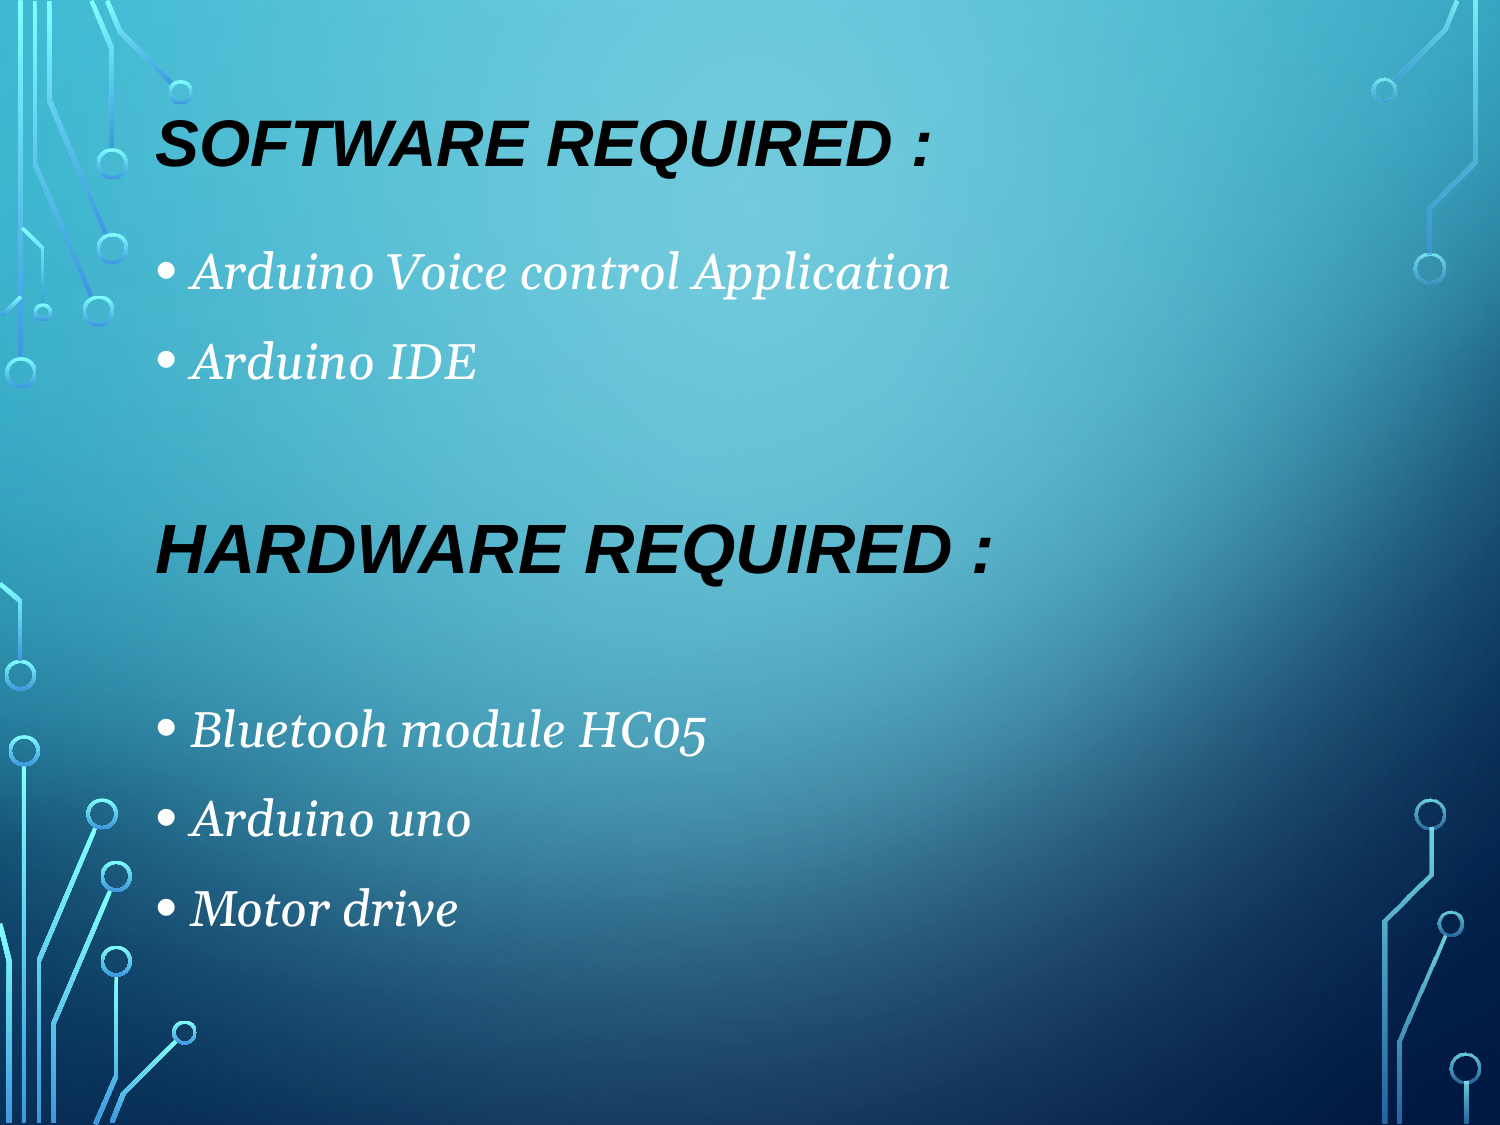

# SOFTWARE REQUIRED :
Arduino Voice control Application
Arduino IDE

HARDWARE REQUIRED :

Bluetooh module HC05
Arduino uno
Motor drive